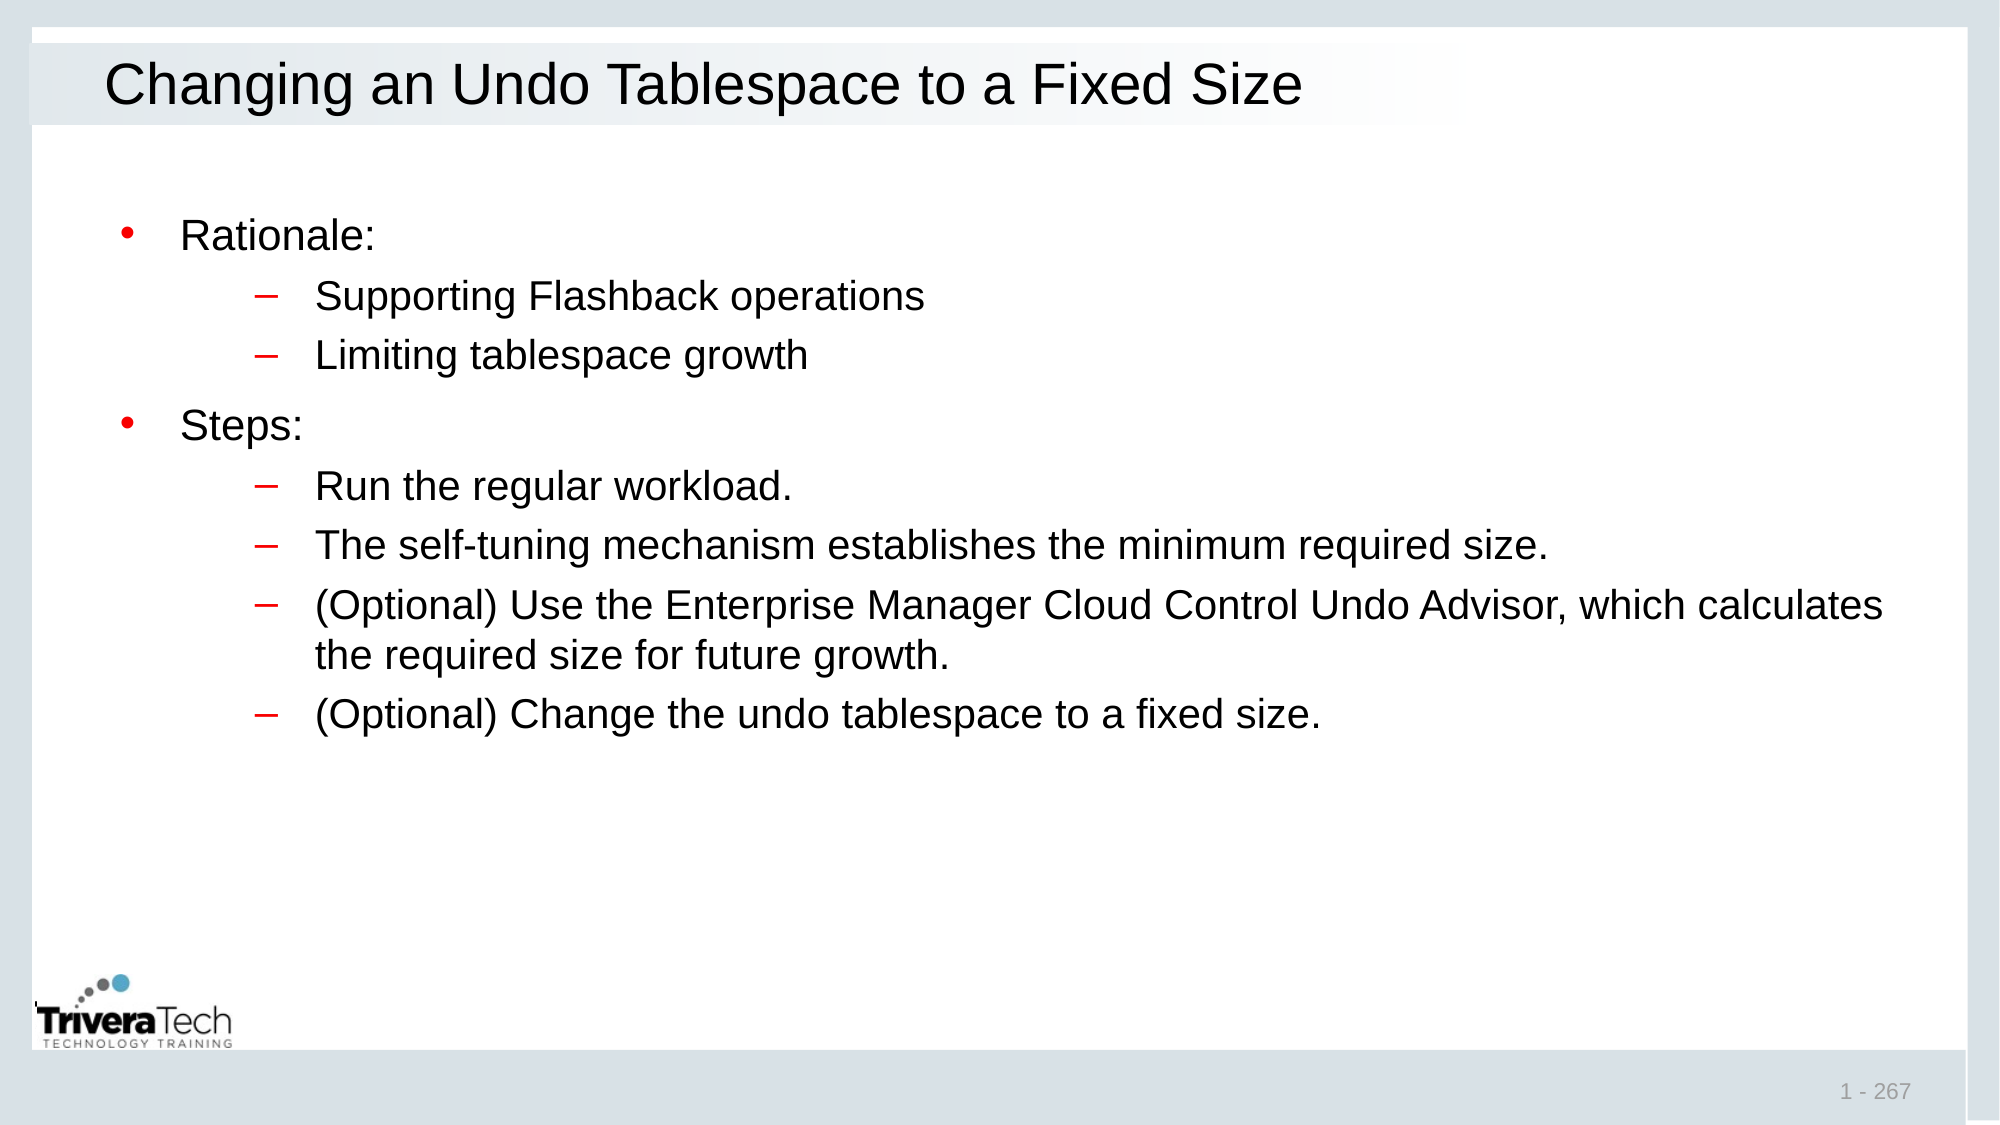

# Changing an Undo Tablespace to a Fixed Size
Rationale:
Supporting Flashback operations
Limiting tablespace growth
Steps:
Run the regular workload.
The self-tuning mechanism establishes the minimum required size.
(Optional) Use the Enterprise Manager Cloud Control Undo Advisor, which calculates the required size for future growth.
(Optional) Change the undo tablespace to a fixed size.